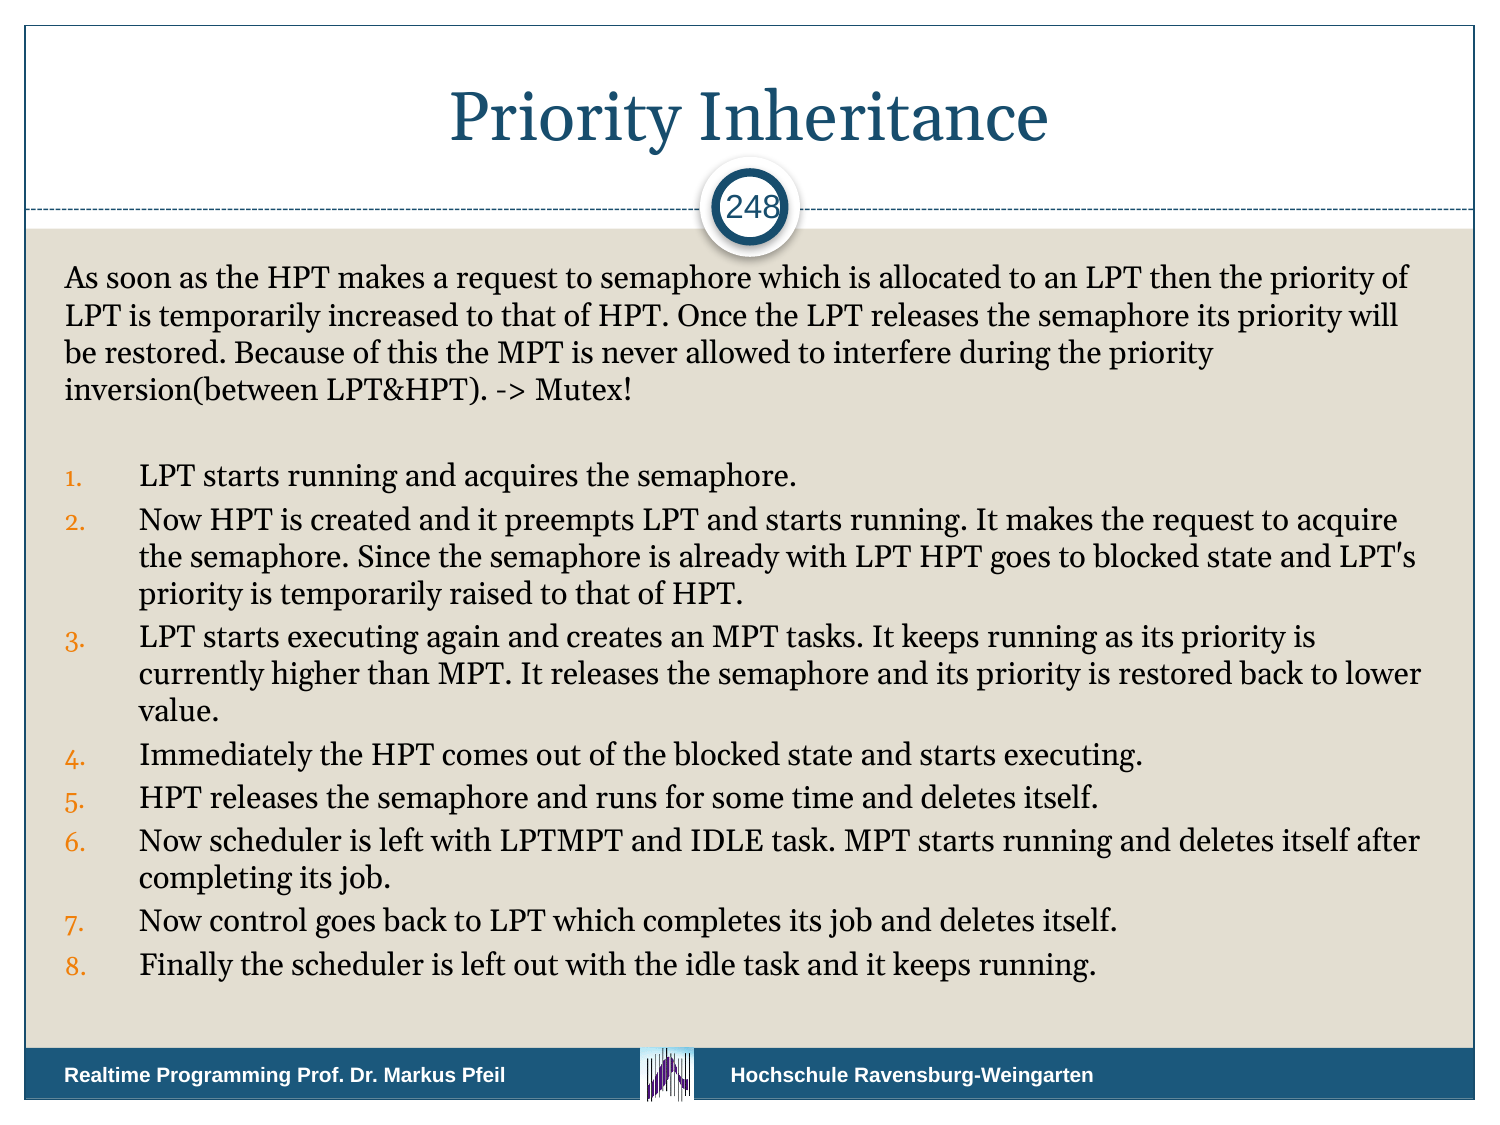

# Priority Inheritance
248
As soon as the HPT makes a request to semaphore which is allocated to an LPT then the priority of LPT is temporarily increased to that of HPT. Once the LPT releases the semaphore its priority will be restored. Because of this the MPT is never allowed to interfere during the priority inversion(between LPT&HPT). -> Mutex!

LPT starts running and acquires the semaphore.
Now HPT is created and it preempts LPT and starts running. It makes the request to acquire the semaphore. Since the semaphore is already with LPT HPT goes to blocked state and LPT's priority is temporarily raised to that of HPT.
LPT starts executing again and creates an MPT tasks. It keeps running as its priority is currently higher than MPT. It releases the semaphore and its priority is restored back to lower value.
Immediately the HPT comes out of the blocked state and starts executing.
HPT releases the semaphore and runs for some time and deletes itself.
Now scheduler is left with LPTMPT and IDLE task. MPT starts running and deletes itself after completing its job.
Now control goes back to LPT which completes its job and deletes itself.
Finally the scheduler is left out with the idle task and it keeps running.

Realtime Programming Prof. Dr. Markus Pfeil